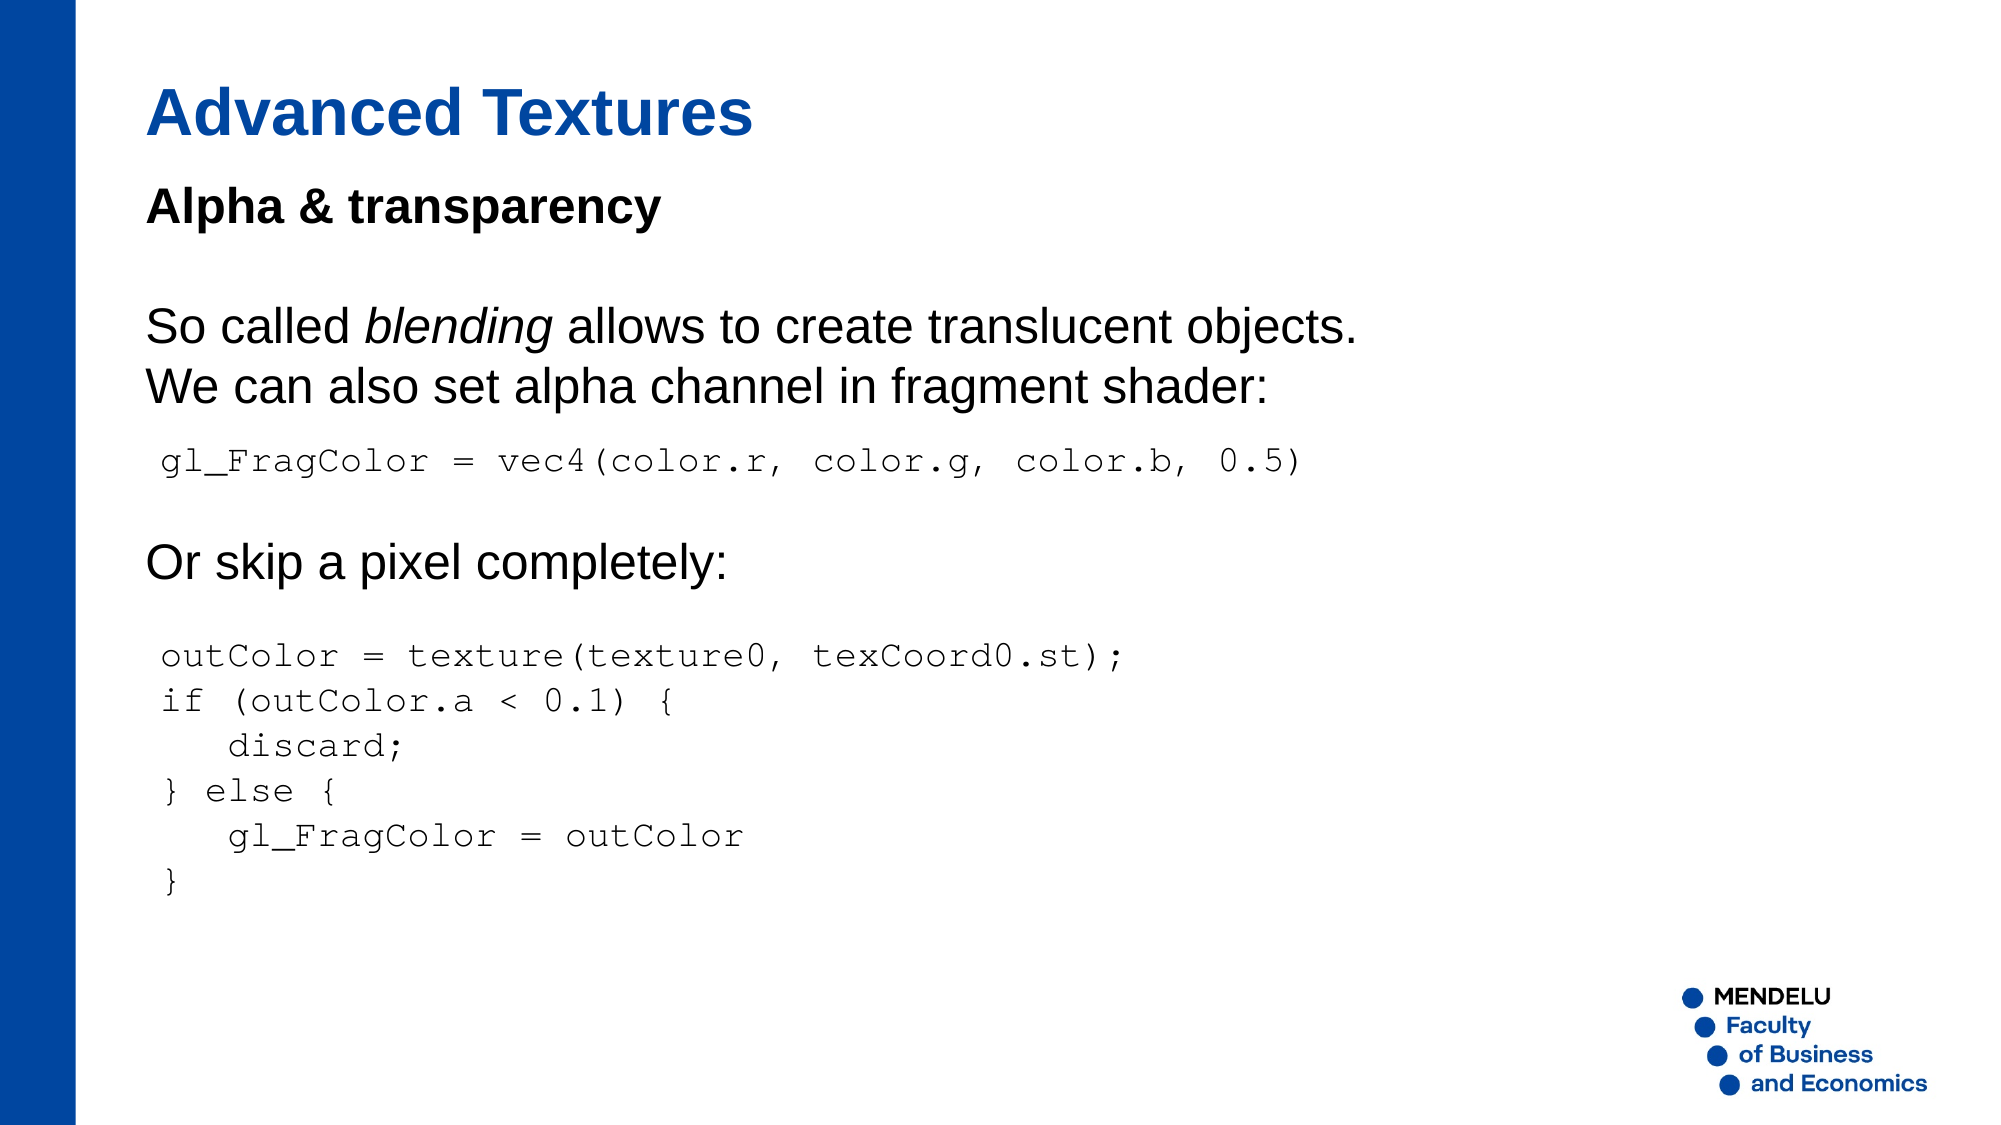

Advanced Textures
Alpha & transparency

So called blending allows to create translucent objects.
We can also set alpha channel in fragment shader:

gl_FragColor = vec4(color.r, color.g, color.b, 0.5)
Or skip a pixel completely:
outColor = texture(texture0, texCoord0.st);
if (outColor.a < 0.1) {
   discard;
} else {
   gl_FragColor = outColor
}